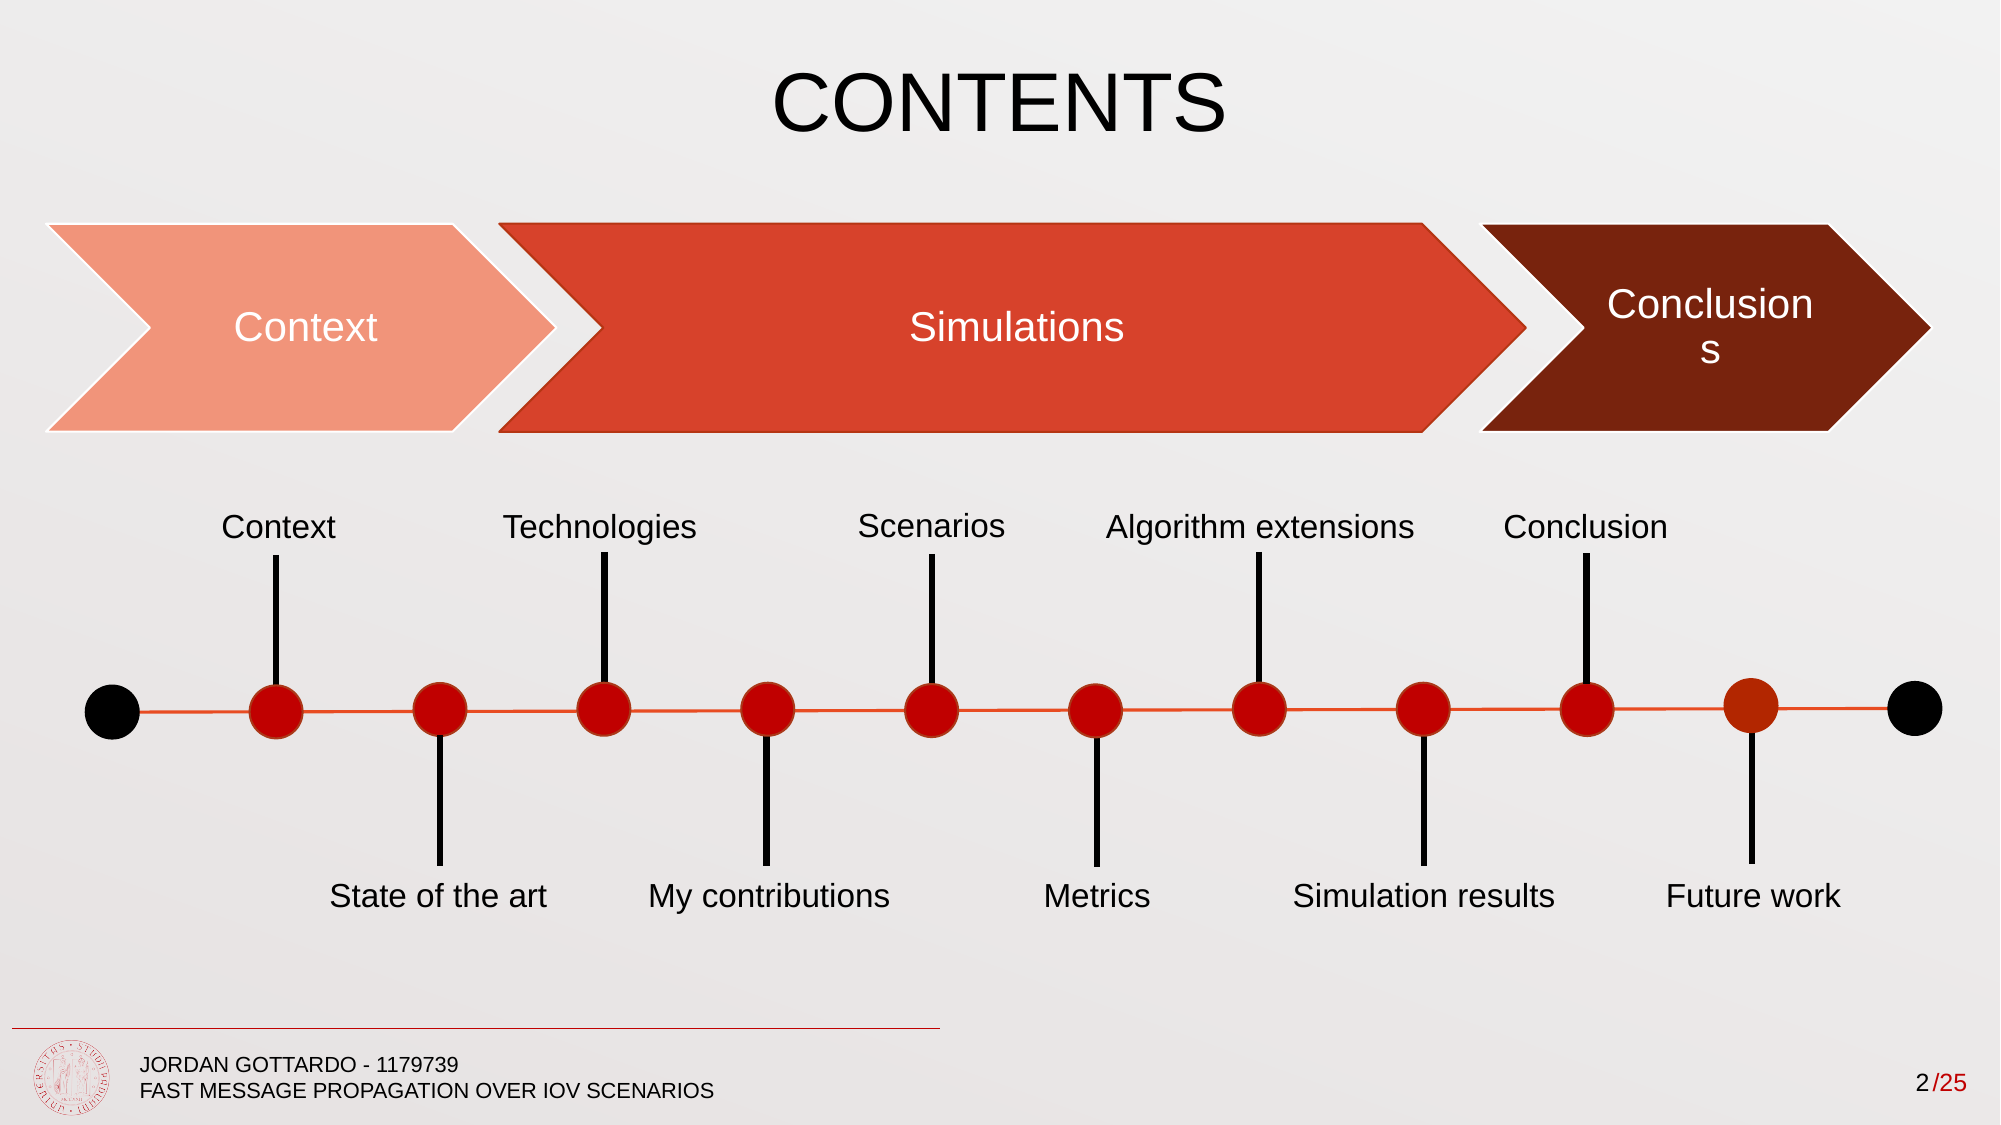

# CONTENTS
Context
Simulations
Conclusions
Scenarios
Context
Technologies
Algorithm extensions
Conclusion

State of the art
My contributions
Metrics
Simulation results
Future work
2